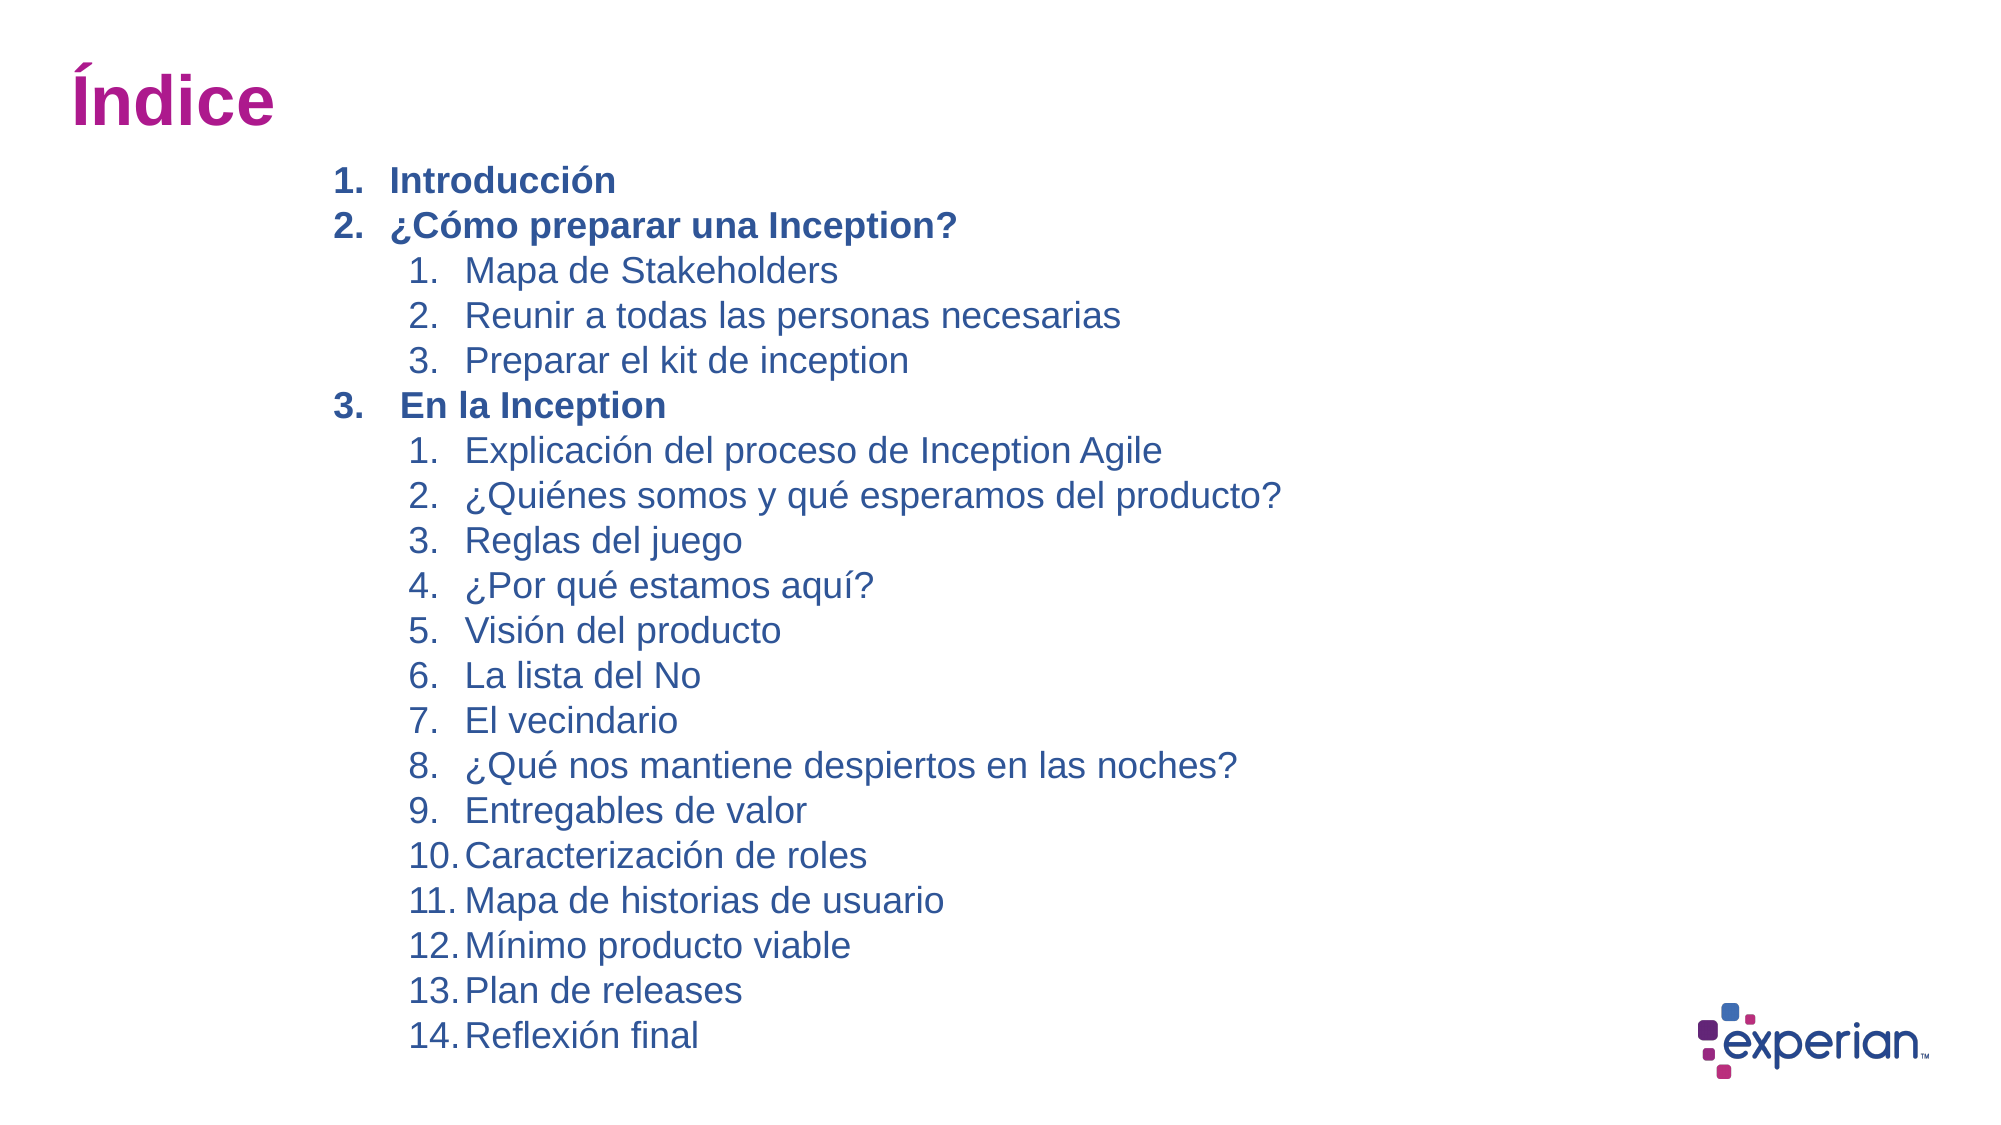

# Índice
Introducción
¿Cómo preparar una Inception?
Mapa de Stakeholders
Reunir a todas las personas necesarias
Preparar el kit de inception
 En la Inception
Explicación del proceso de Inception Agile
¿Quiénes somos y qué esperamos del producto?
Reglas del juego
¿Por qué estamos aquí?
Visión del producto
La lista del No
El vecindario
¿Qué nos mantiene despiertos en las noches?
Entregables de valor
Caracterización de roles
Mapa de historias de usuario
Mínimo producto viable
Plan de releases
Reflexión final